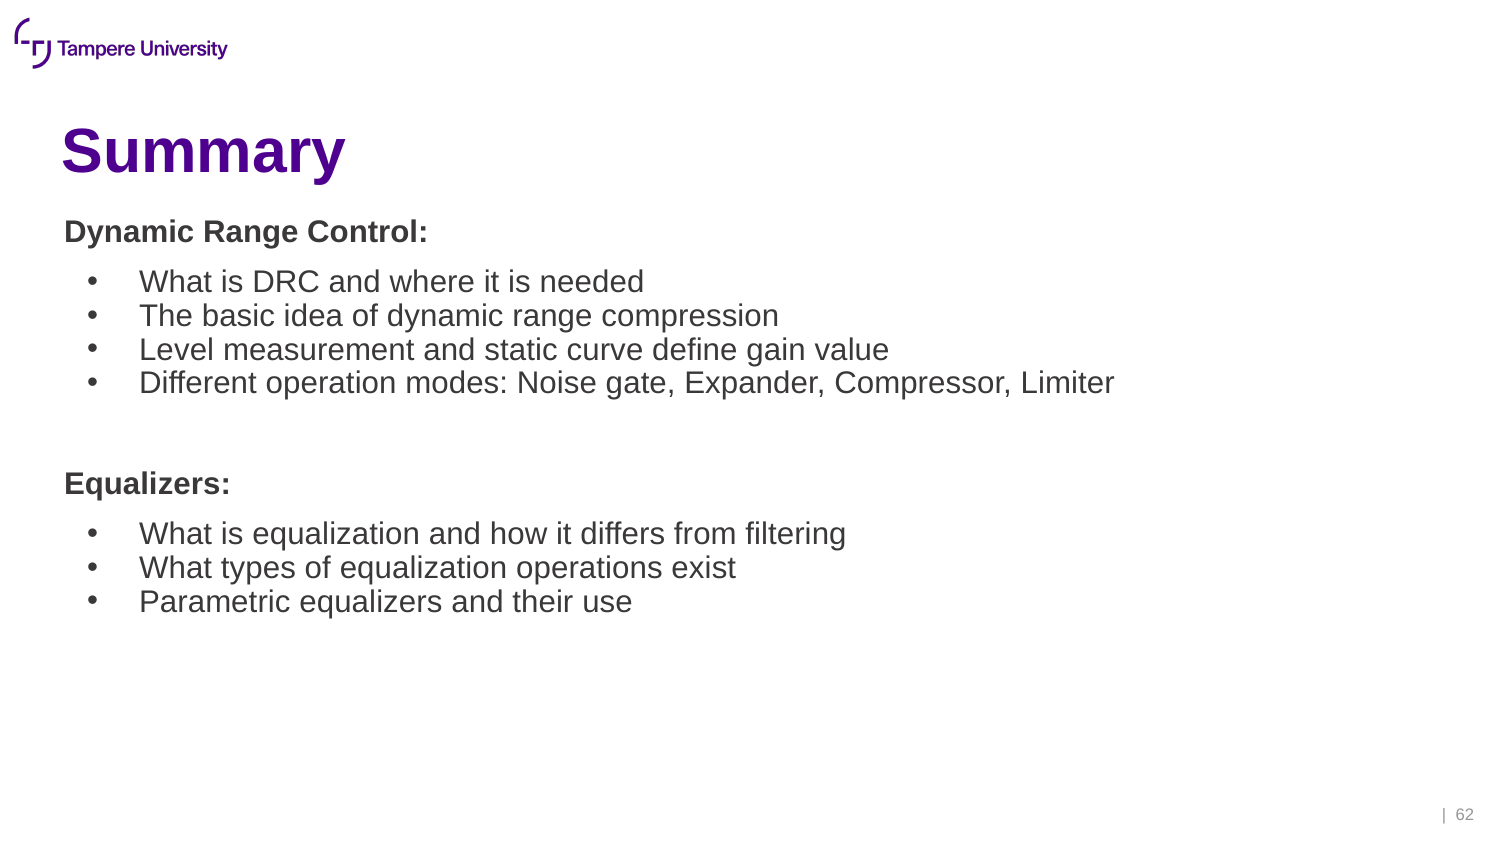

# Summary
Dynamic Range Control:
What is DRC and where it is needed
The basic idea of dynamic range compression
Level measurement and static curve define gain value
Different operation modes: Noise gate, Expander, Compressor, Limiter

Equalizers:
What is equalization and how it differs from filtering
What types of equalization operations exist
Parametric equalizers and their use

|  62